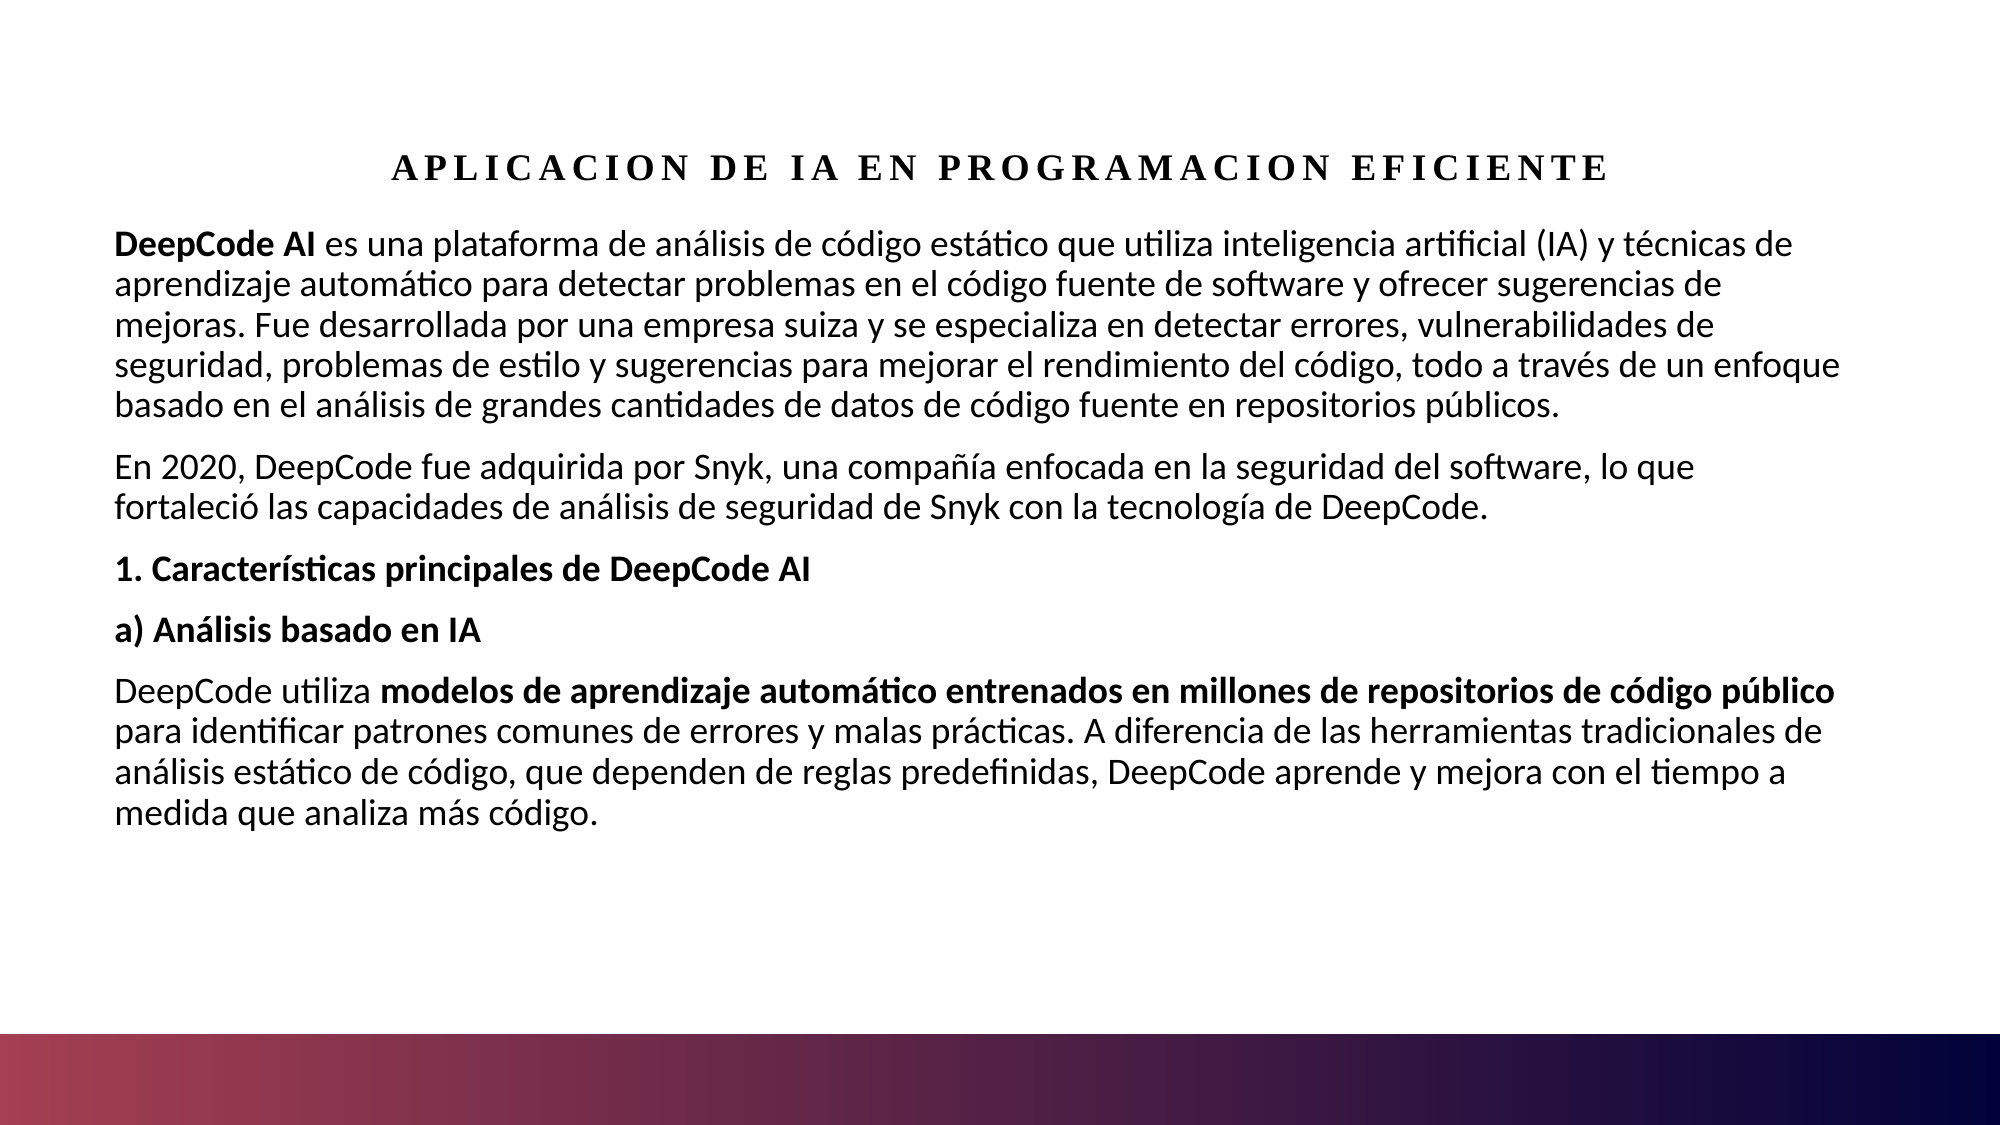

# Aplicacion de IA en programacion eficiente
DeepCode AI es una plataforma de análisis de código estático que utiliza inteligencia artificial (IA) y técnicas de aprendizaje automático para detectar problemas en el código fuente de software y ofrecer sugerencias de mejoras. Fue desarrollada por una empresa suiza y se especializa en detectar errores, vulnerabilidades de seguridad, problemas de estilo y sugerencias para mejorar el rendimiento del código, todo a través de un enfoque basado en el análisis de grandes cantidades de datos de código fuente en repositorios públicos.
En 2020, DeepCode fue adquirida por Snyk, una compañía enfocada en la seguridad del software, lo que fortaleció las capacidades de análisis de seguridad de Snyk con la tecnología de DeepCode.
1. Características principales de DeepCode AI
a) Análisis basado en IA
DeepCode utiliza modelos de aprendizaje automático entrenados en millones de repositorios de código público para identificar patrones comunes de errores y malas prácticas. A diferencia de las herramientas tradicionales de análisis estático de código, que dependen de reglas predefinidas, DeepCode aprende y mejora con el tiempo a medida que analiza más código.